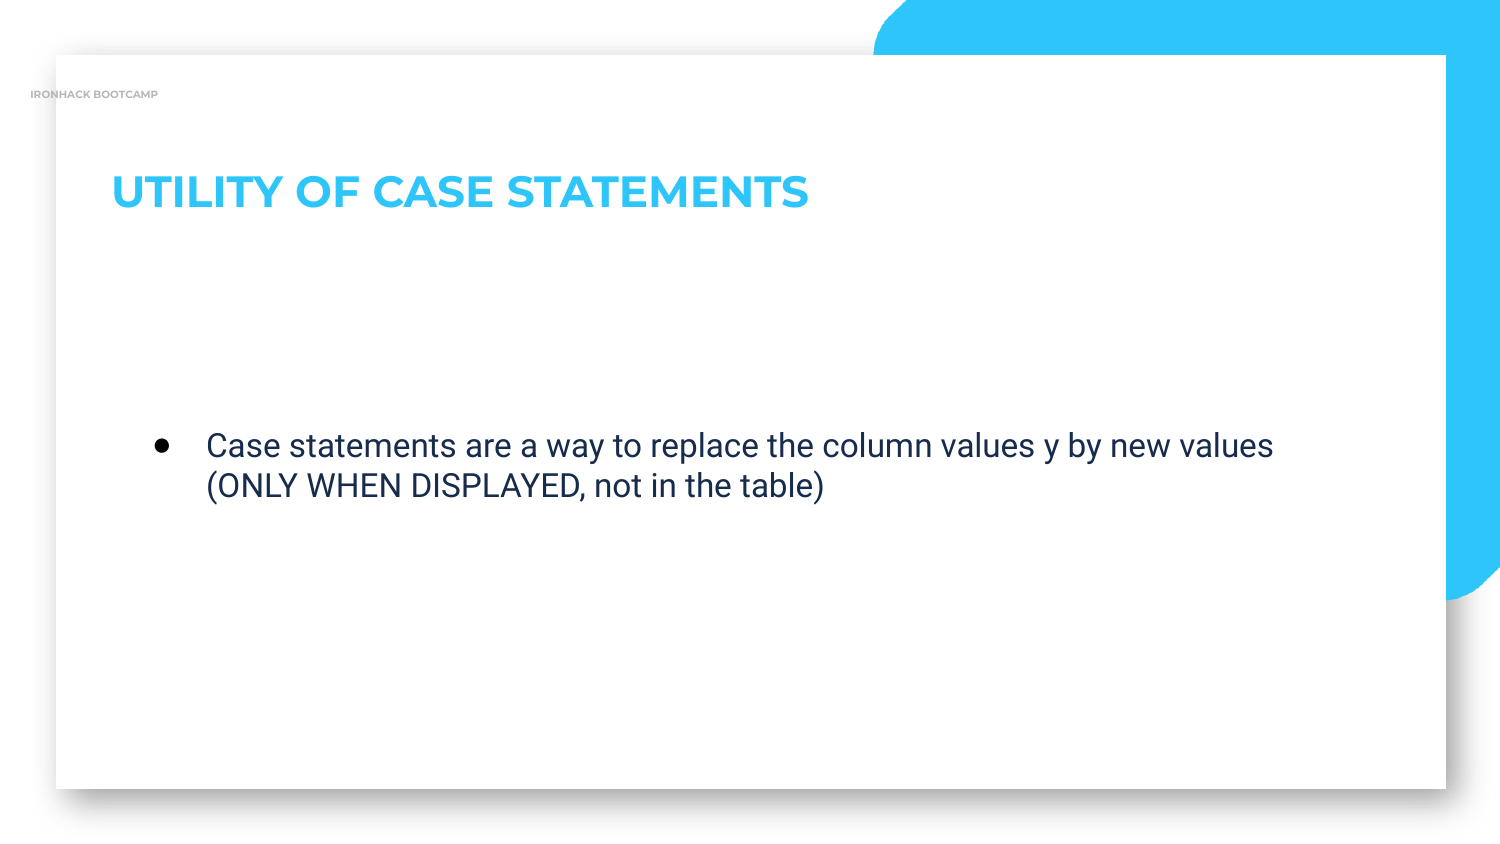

IRONHACK BOOTCAMP
UTILITY OF CASE STATEMENTS

Case statements are a way to replace the column values y by new values (ONLY WHEN DISPLAYED, not in the table)